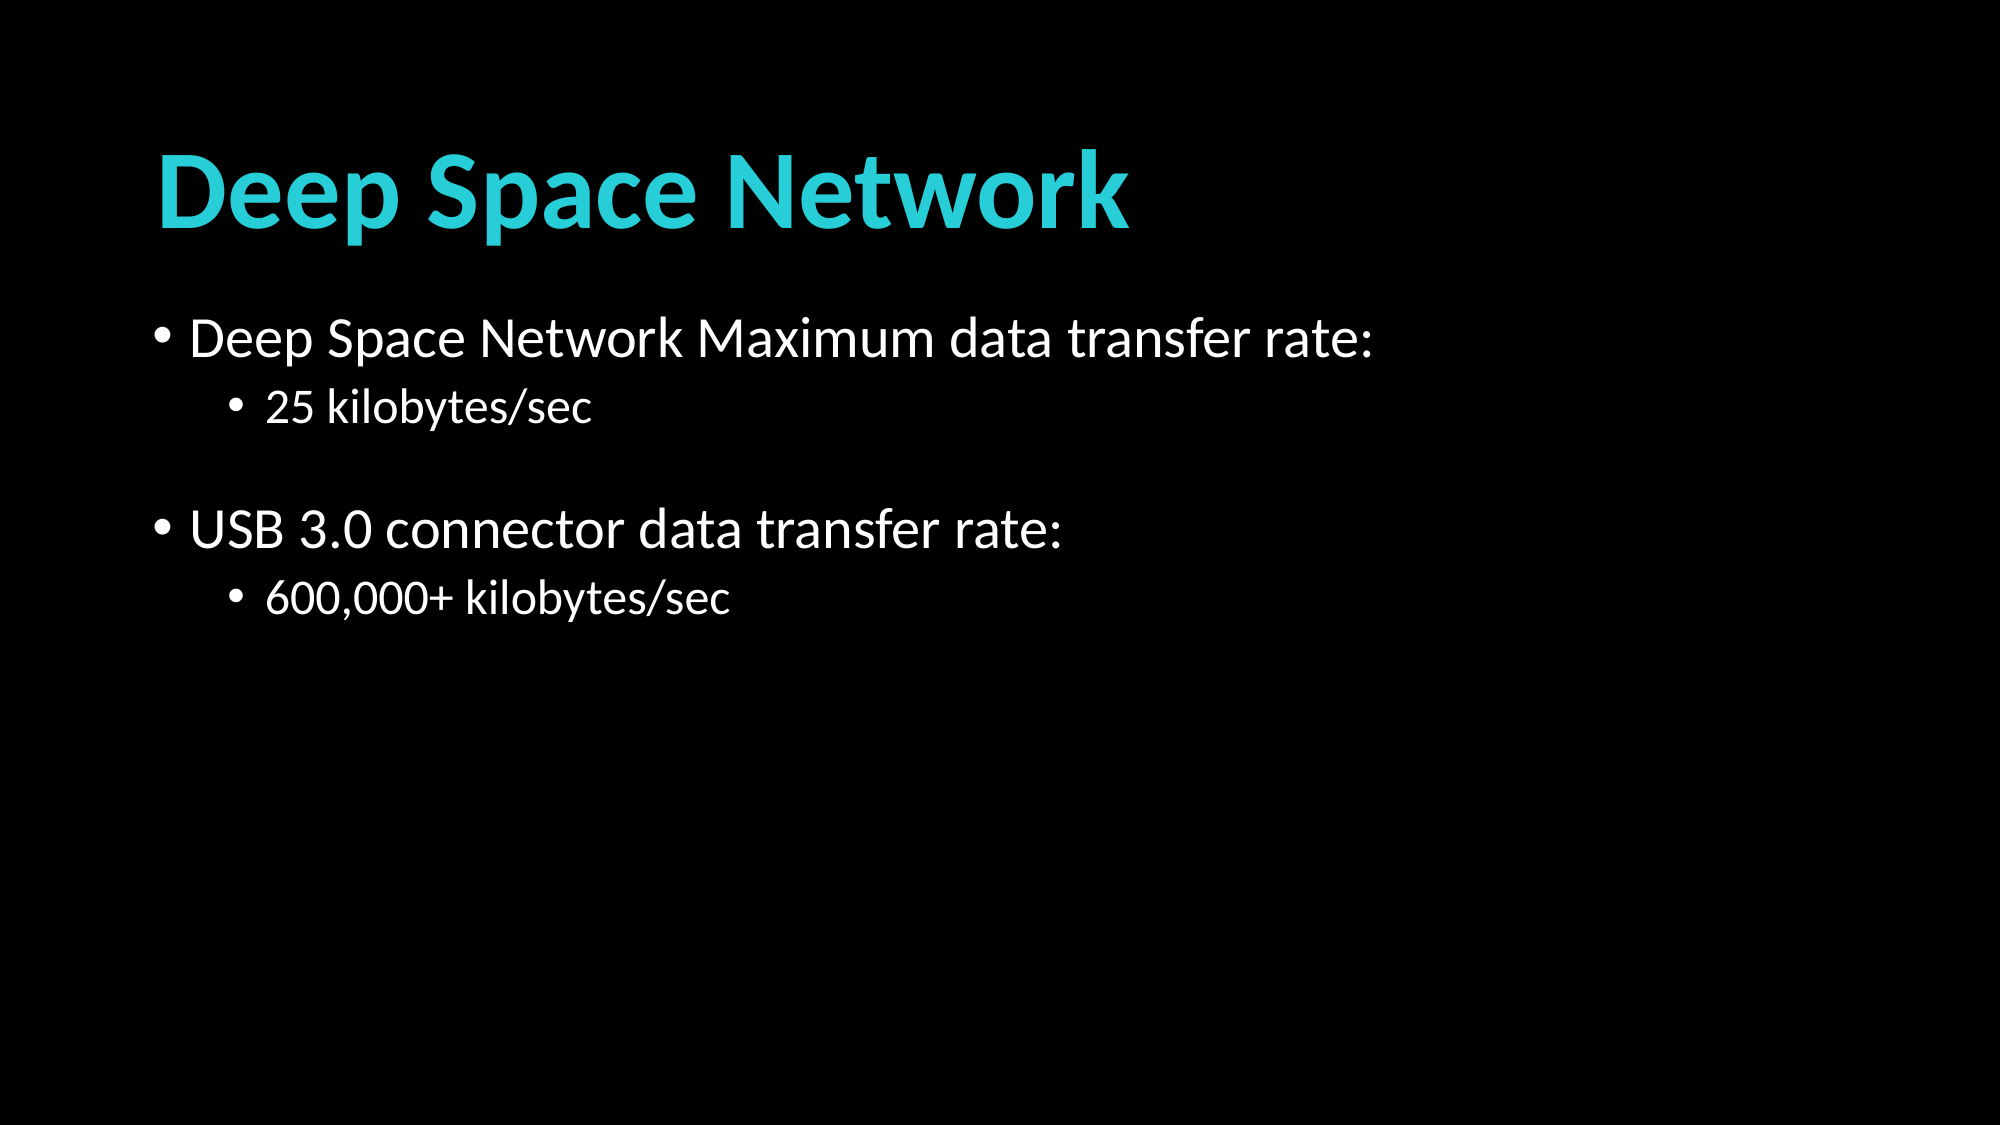

Deep Space Network
Deep Space Network Maximum data transfer rate:
25 kilobytes/sec

USB 3.0 connector data transfer rate:
600,000+ kilobytes/sec